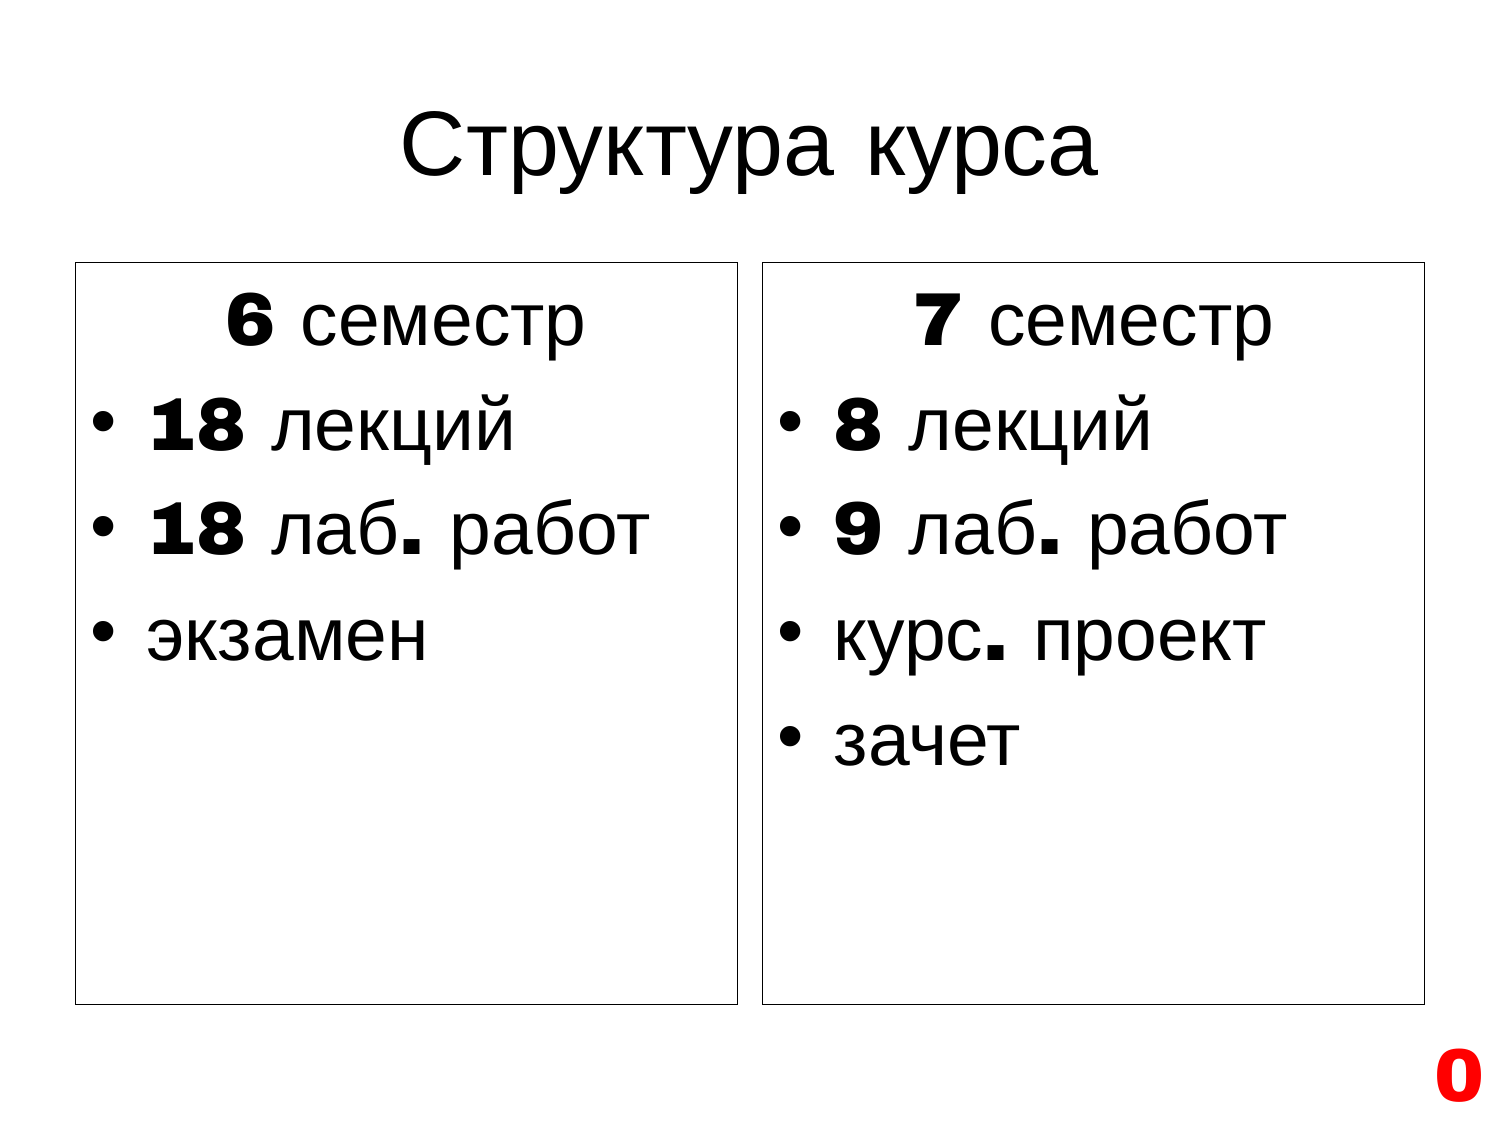

# Структура курса
6 семестр
18 лекций
18 лаб. работ
экзамен
7 семестр
8 лекций
9 лаб. работ
курс. проект
зачет
0